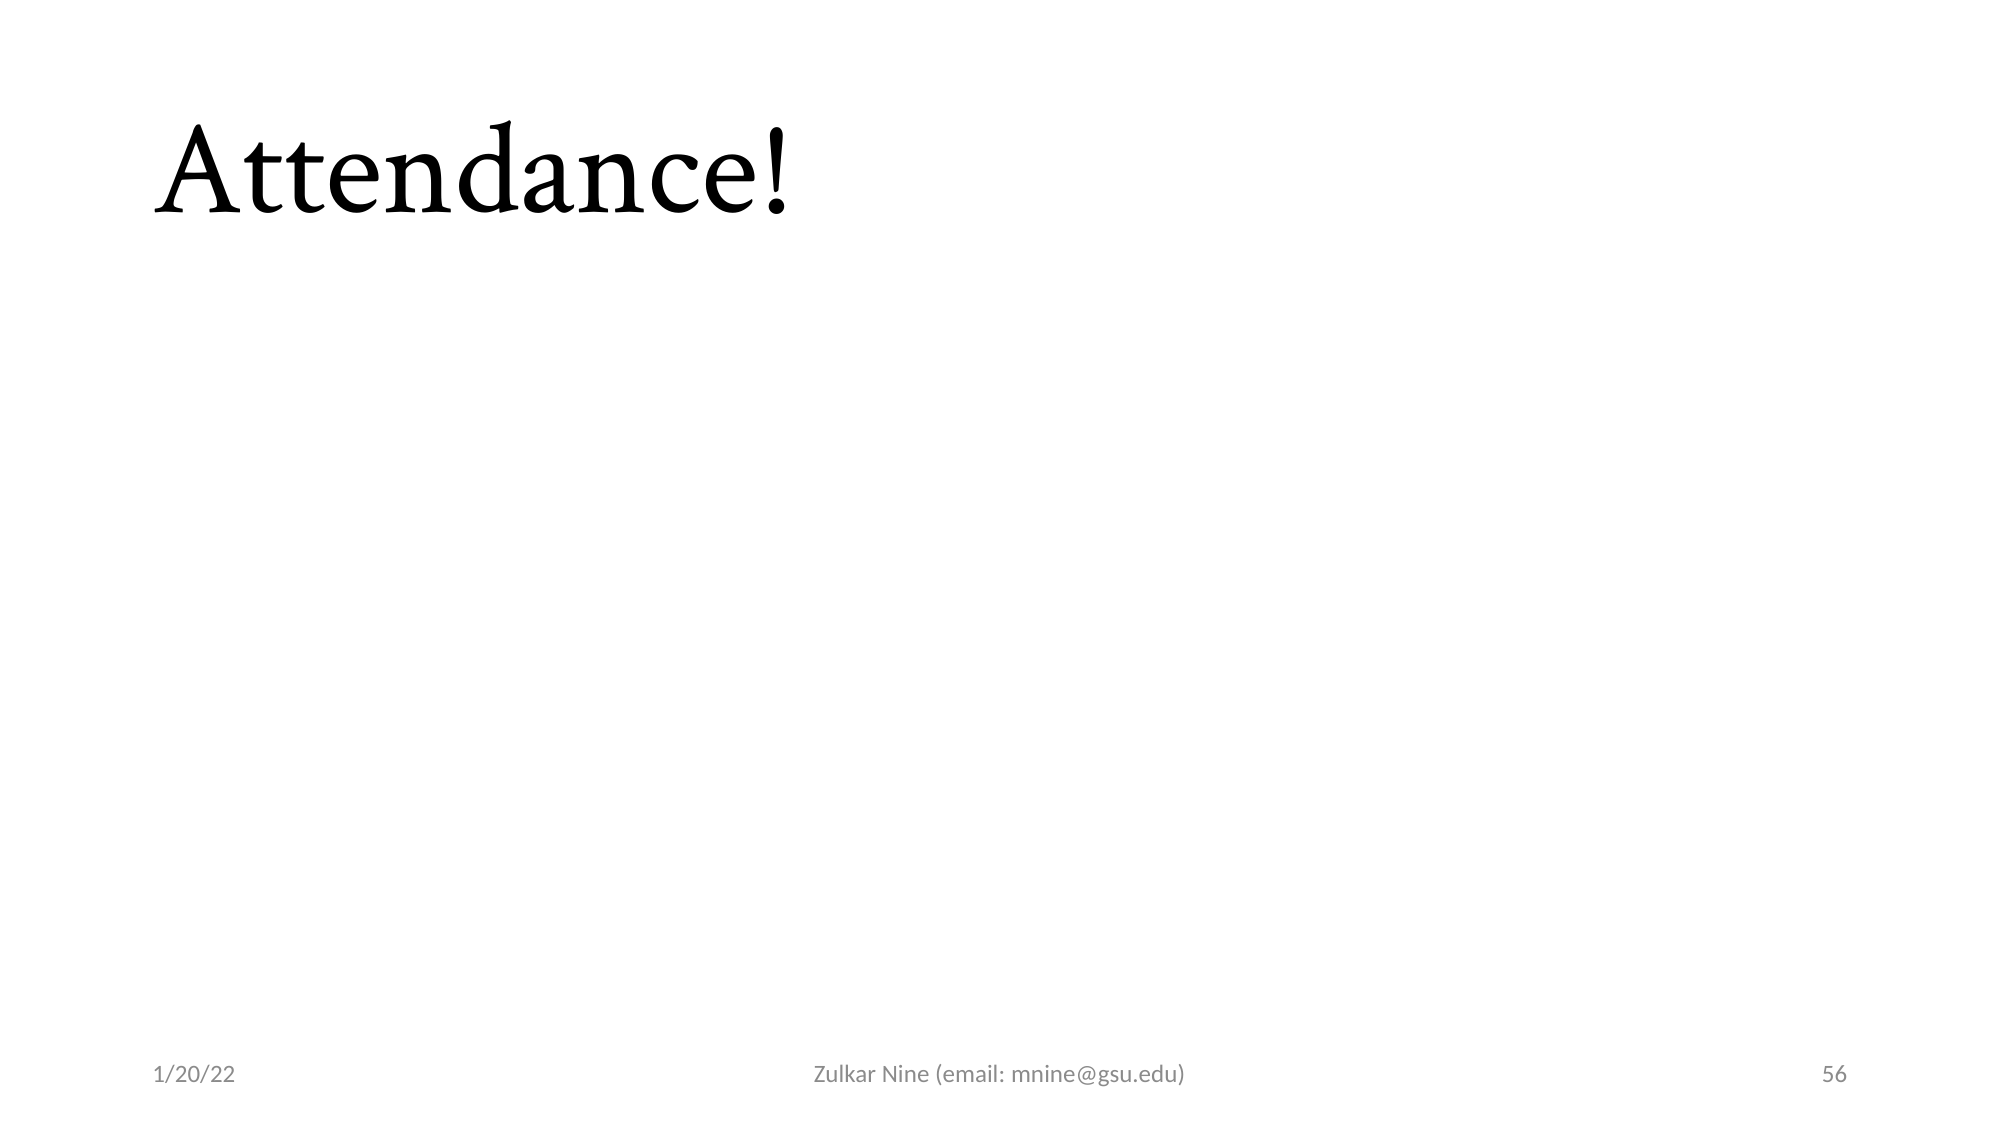

# Attendance!

1/20/22
Zulkar Nine (email: mnine@gsu.edu)
56